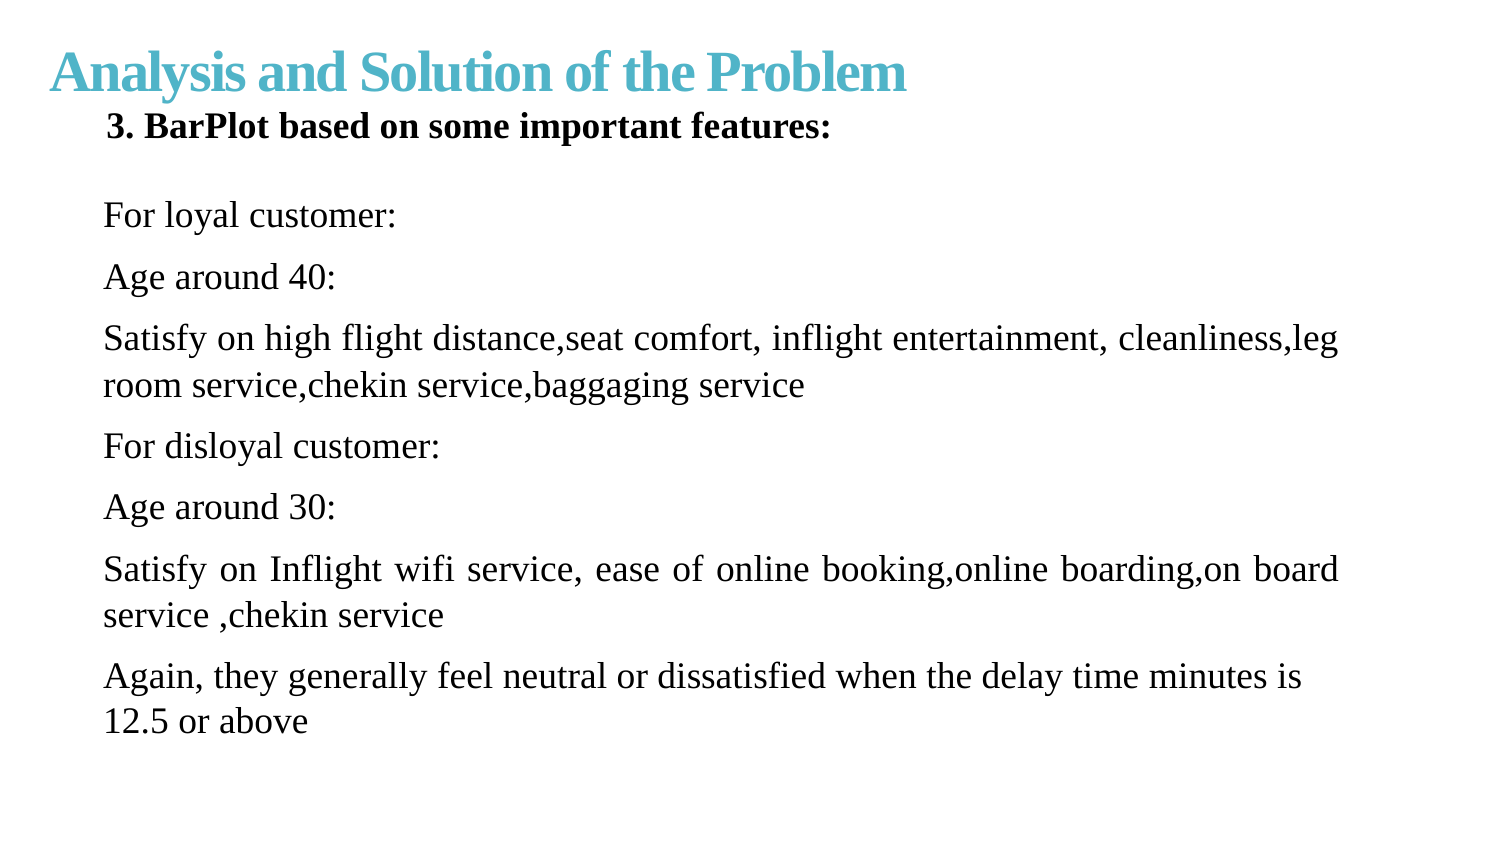

# Analysis and Solution of the Problem
3. BarPlot based on some important features:
For loyal customer:
Age around 40:
Satisfy on high flight distance,seat comfort, inflight entertainment, cleanliness,leg room service,chekin service,baggaging service
For disloyal customer:
Age around 30:
Satisfy on Inflight wifi service, ease of online booking,online boarding,on board service ,chekin service
Again, they generally feel neutral or dissatisfied when the delay time minutes is 12.5 or above